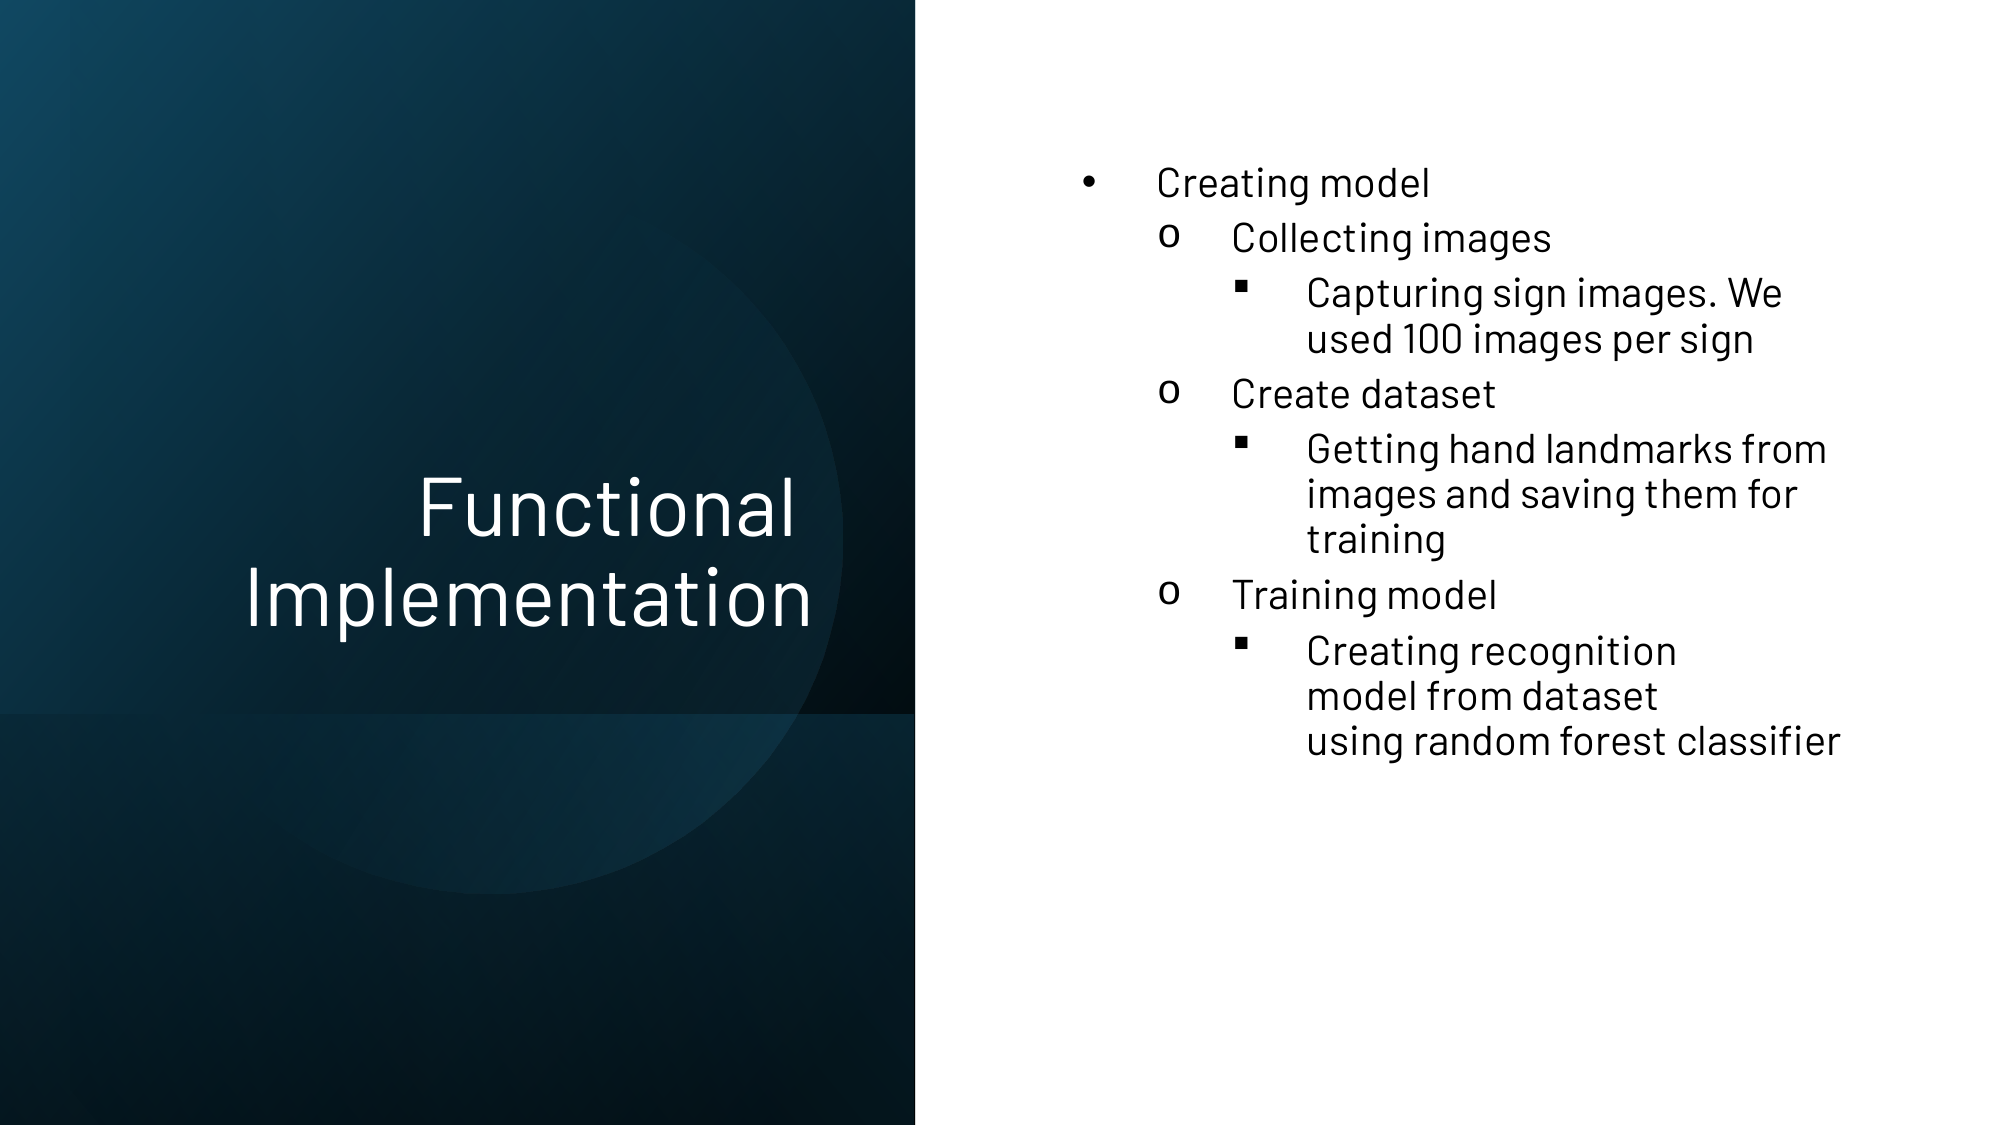

# Functional  Implementation

Creating model
Collecting images
Capturing sign images. We used 100 images per sign
Create dataset
Getting hand landmarks from images and saving them for training
Training model
Creating recognition model from dataset using random forest classifier